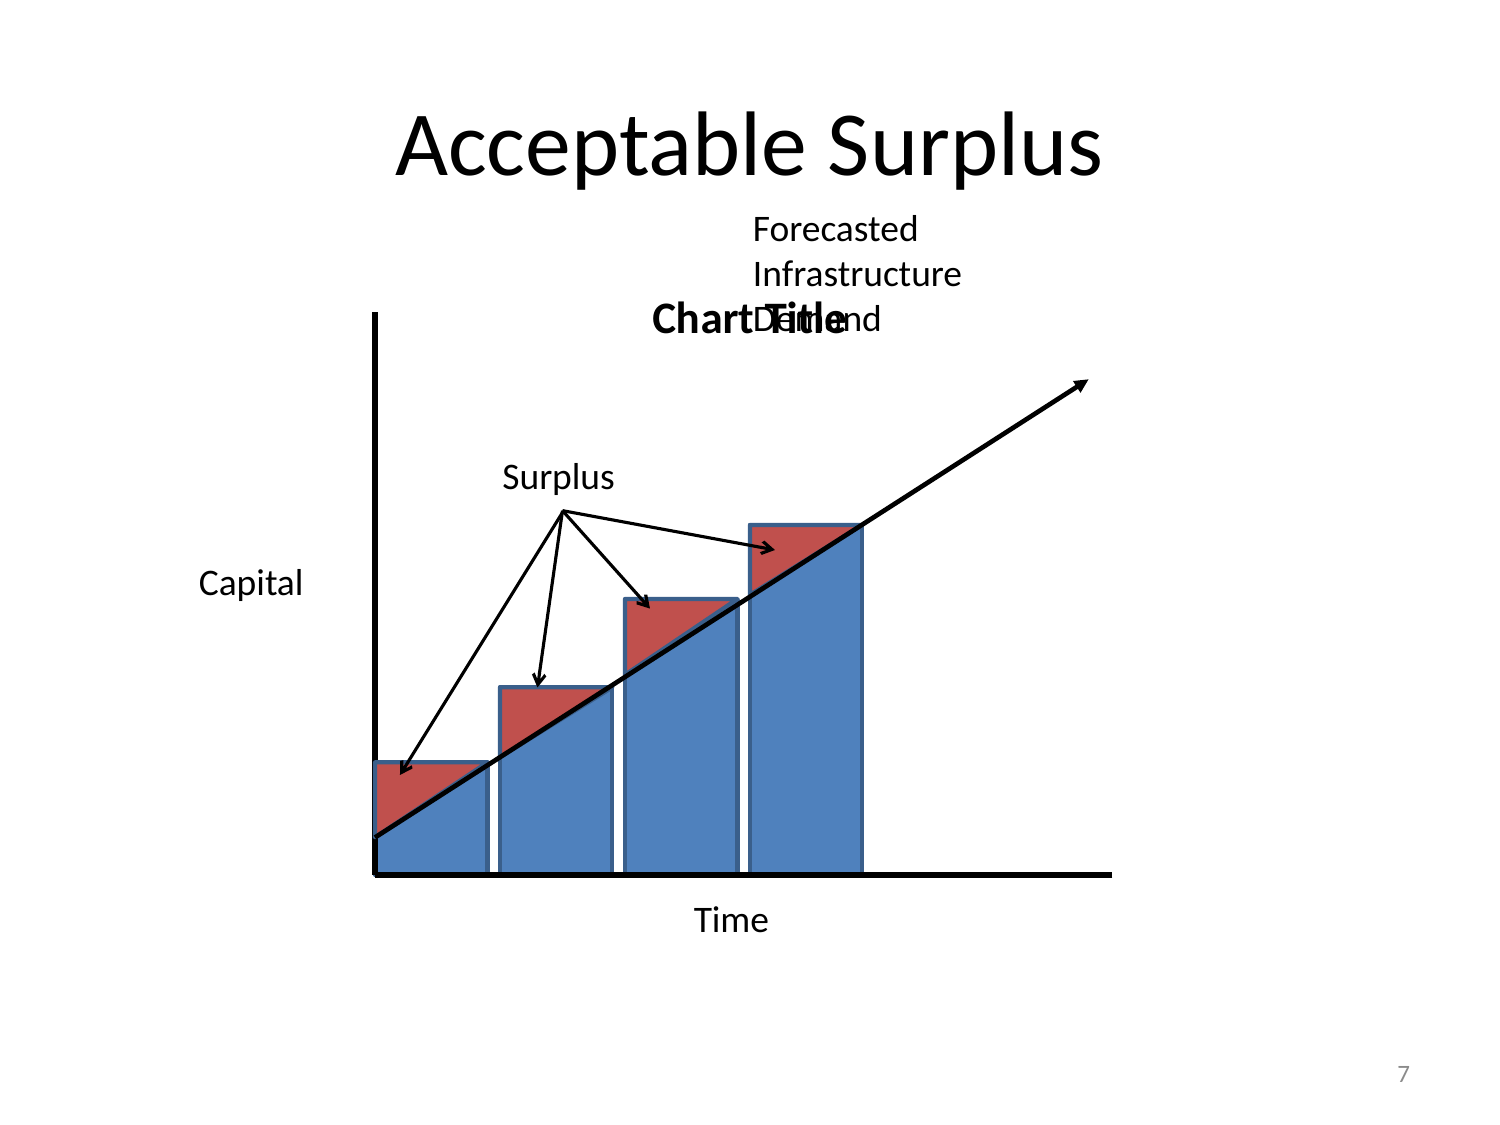

# Acceptable Surplus
Forecasted Infrastructure Demand

### Chart:

| Category |
|---|
Surplus
Capital
Time
7